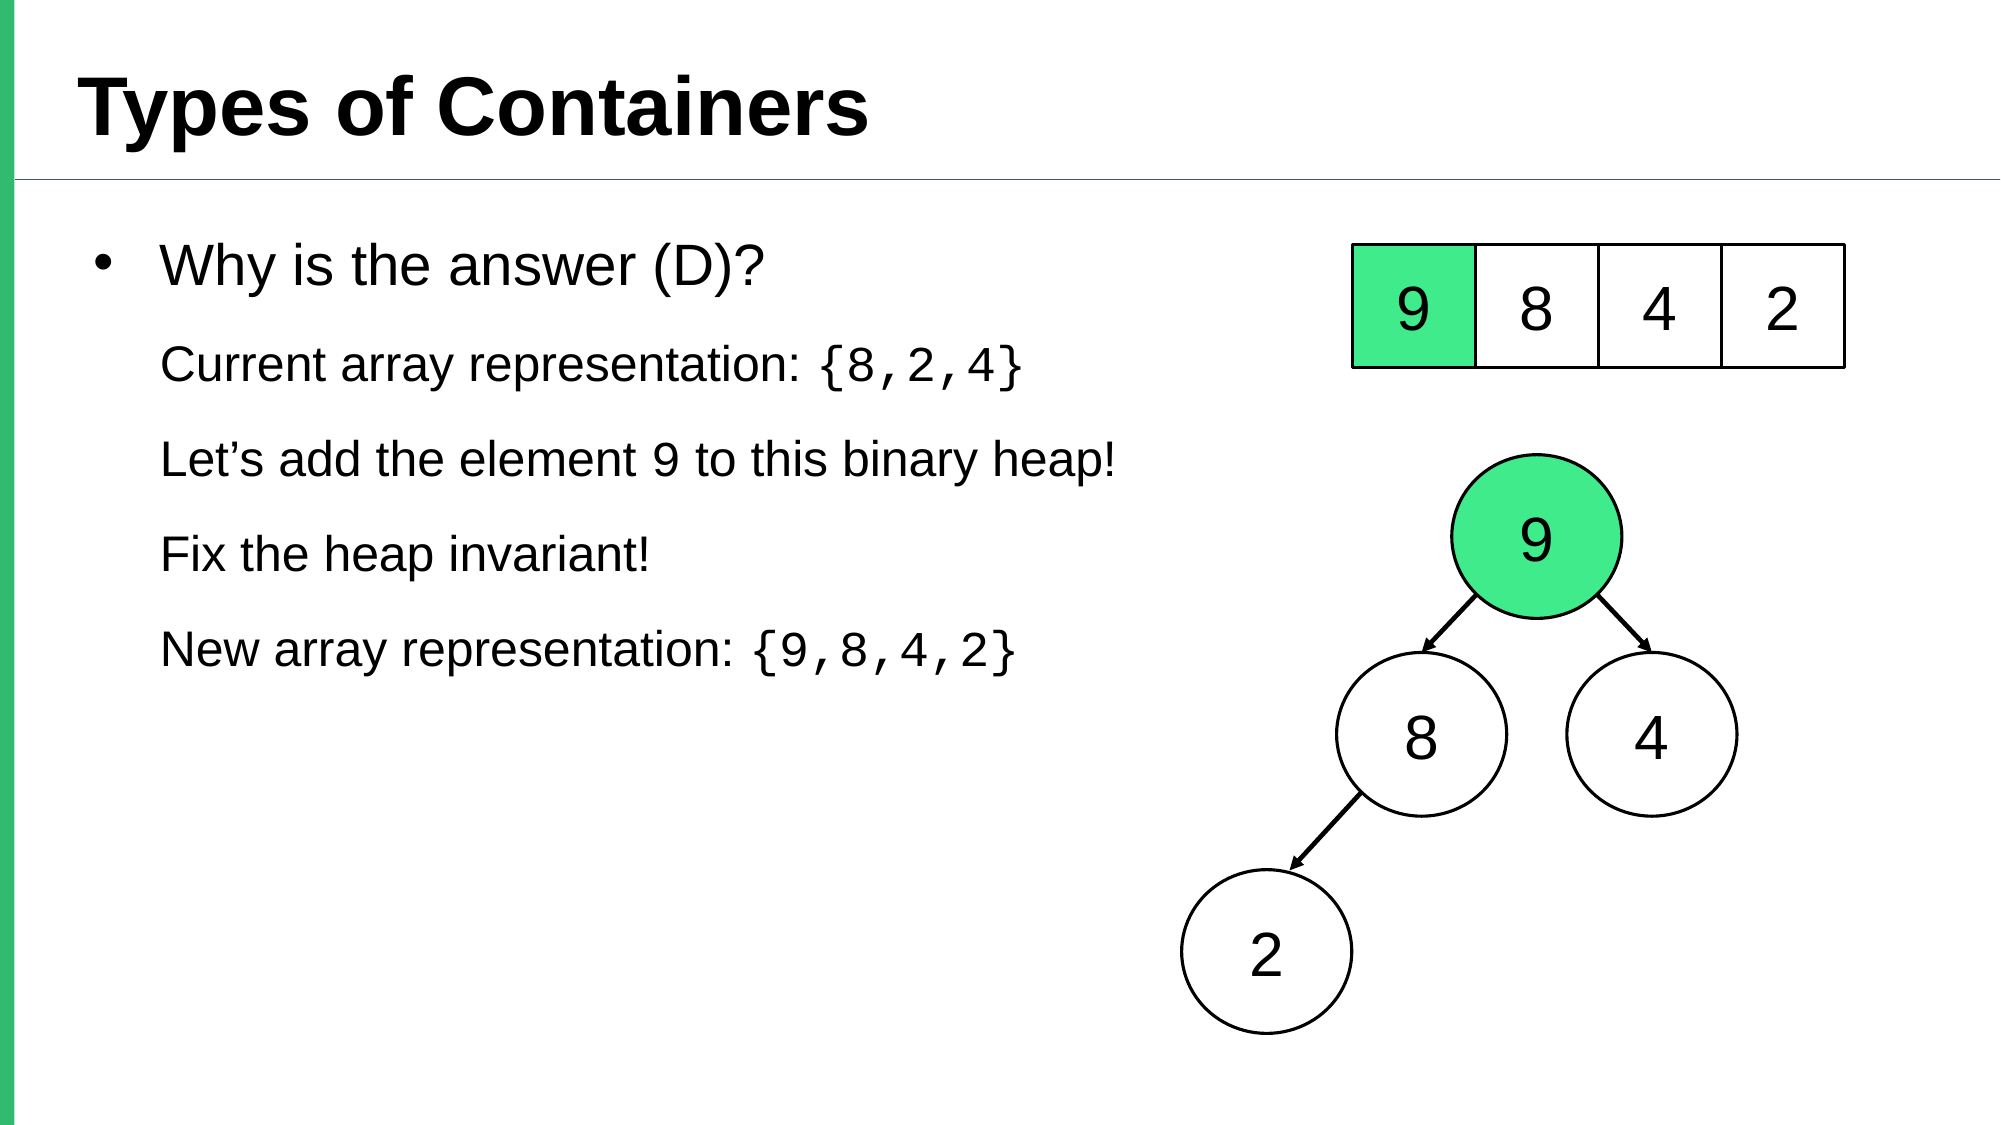

Types of Containers
Why is the answer (D)?

Current array representation: {8,2,4}

Let’s add the element 9 to this binary heap!

Fix the heap invariant!

New array representation: {9,8,4,2}

9
8
4
2
9
8
4
2